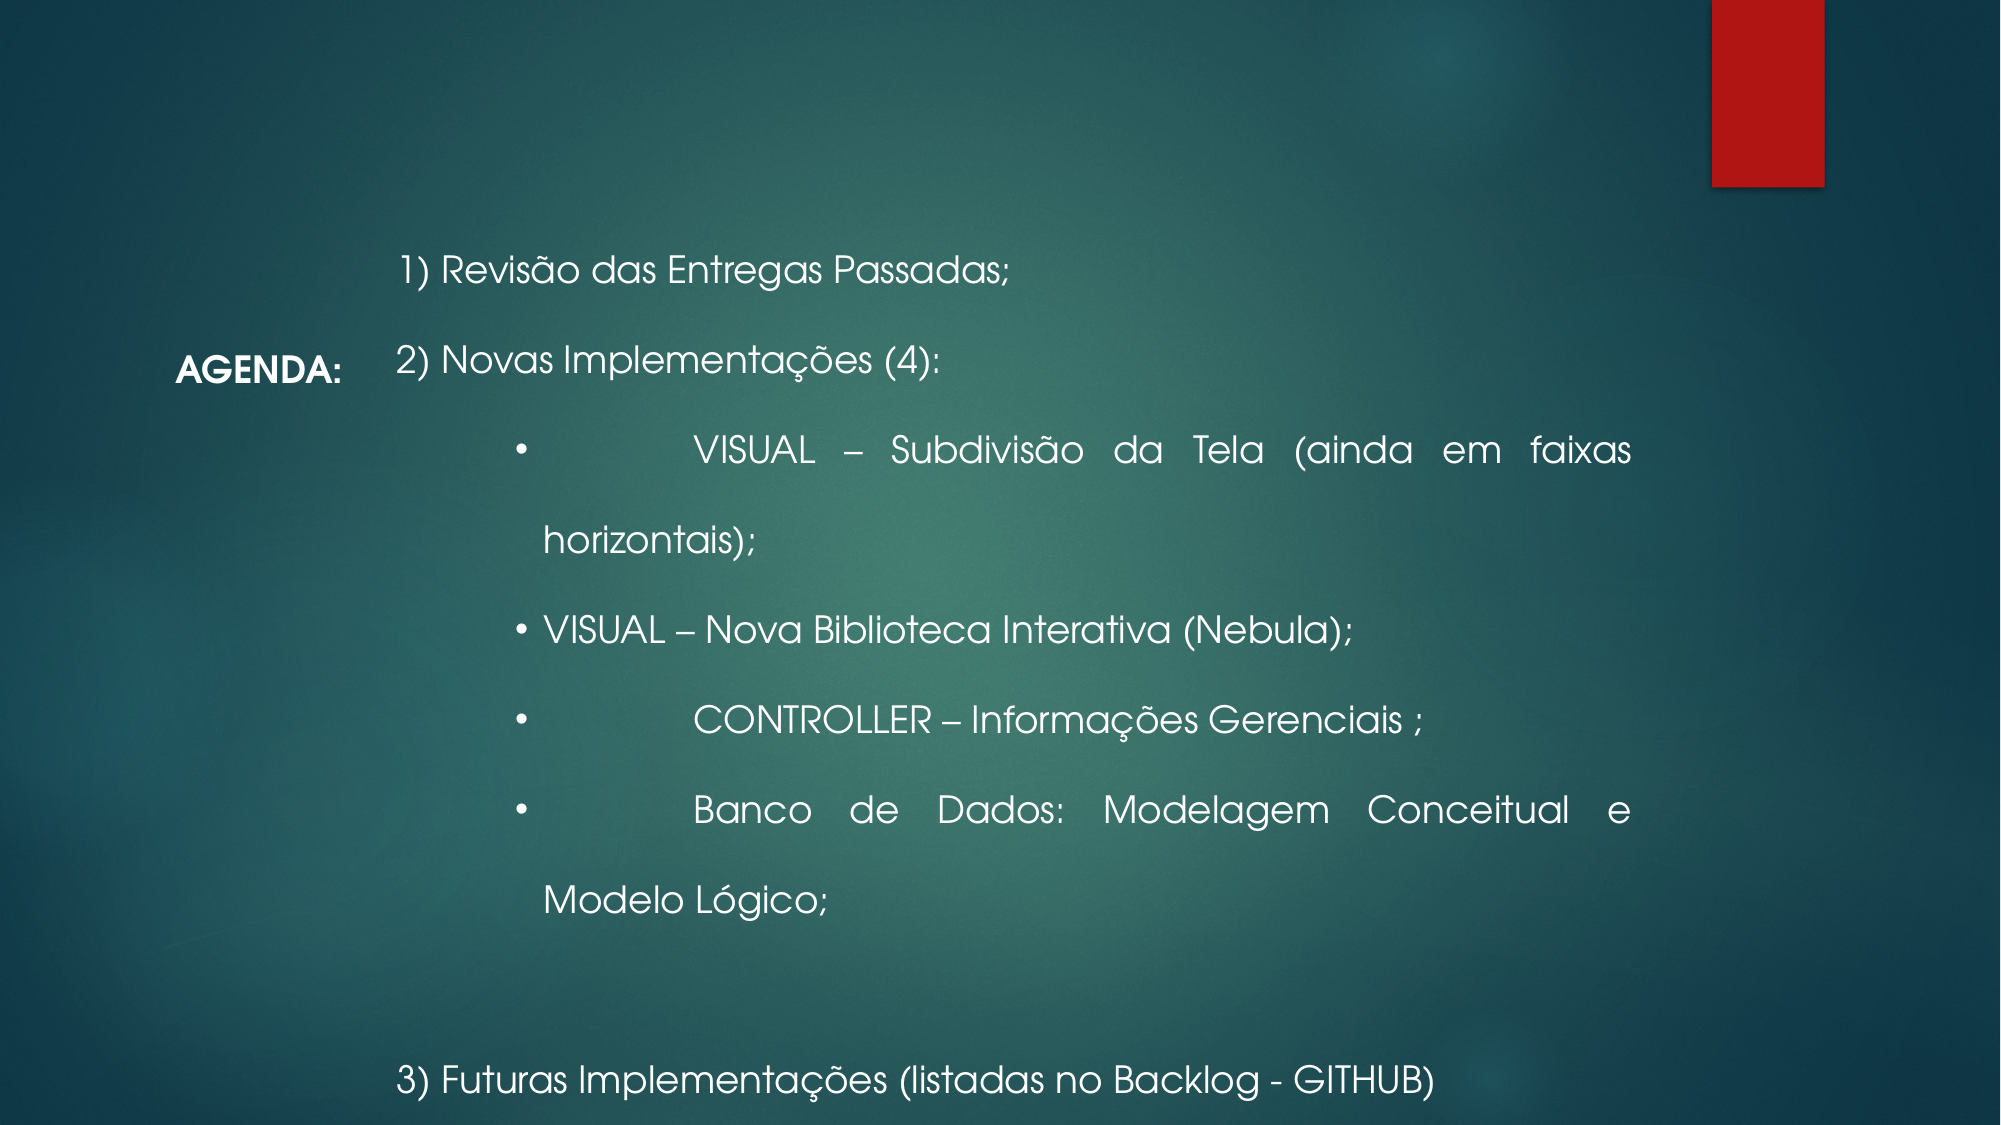

1) Revisão das Entregas Passadas;
2) Novas Implementações (4):
	VISUAL – Subdivisão da Tela (ainda em faixas horizontais);
VISUAL – Nova Biblioteca Interativa (Nebula);
	CONTROLLER – Informações Gerenciais ;
	Banco de Dados: Modelagem Conceitual e Modelo Lógico;

3) Futuras Implementações (listadas no Backlog - GITHUB)
AGENDA: